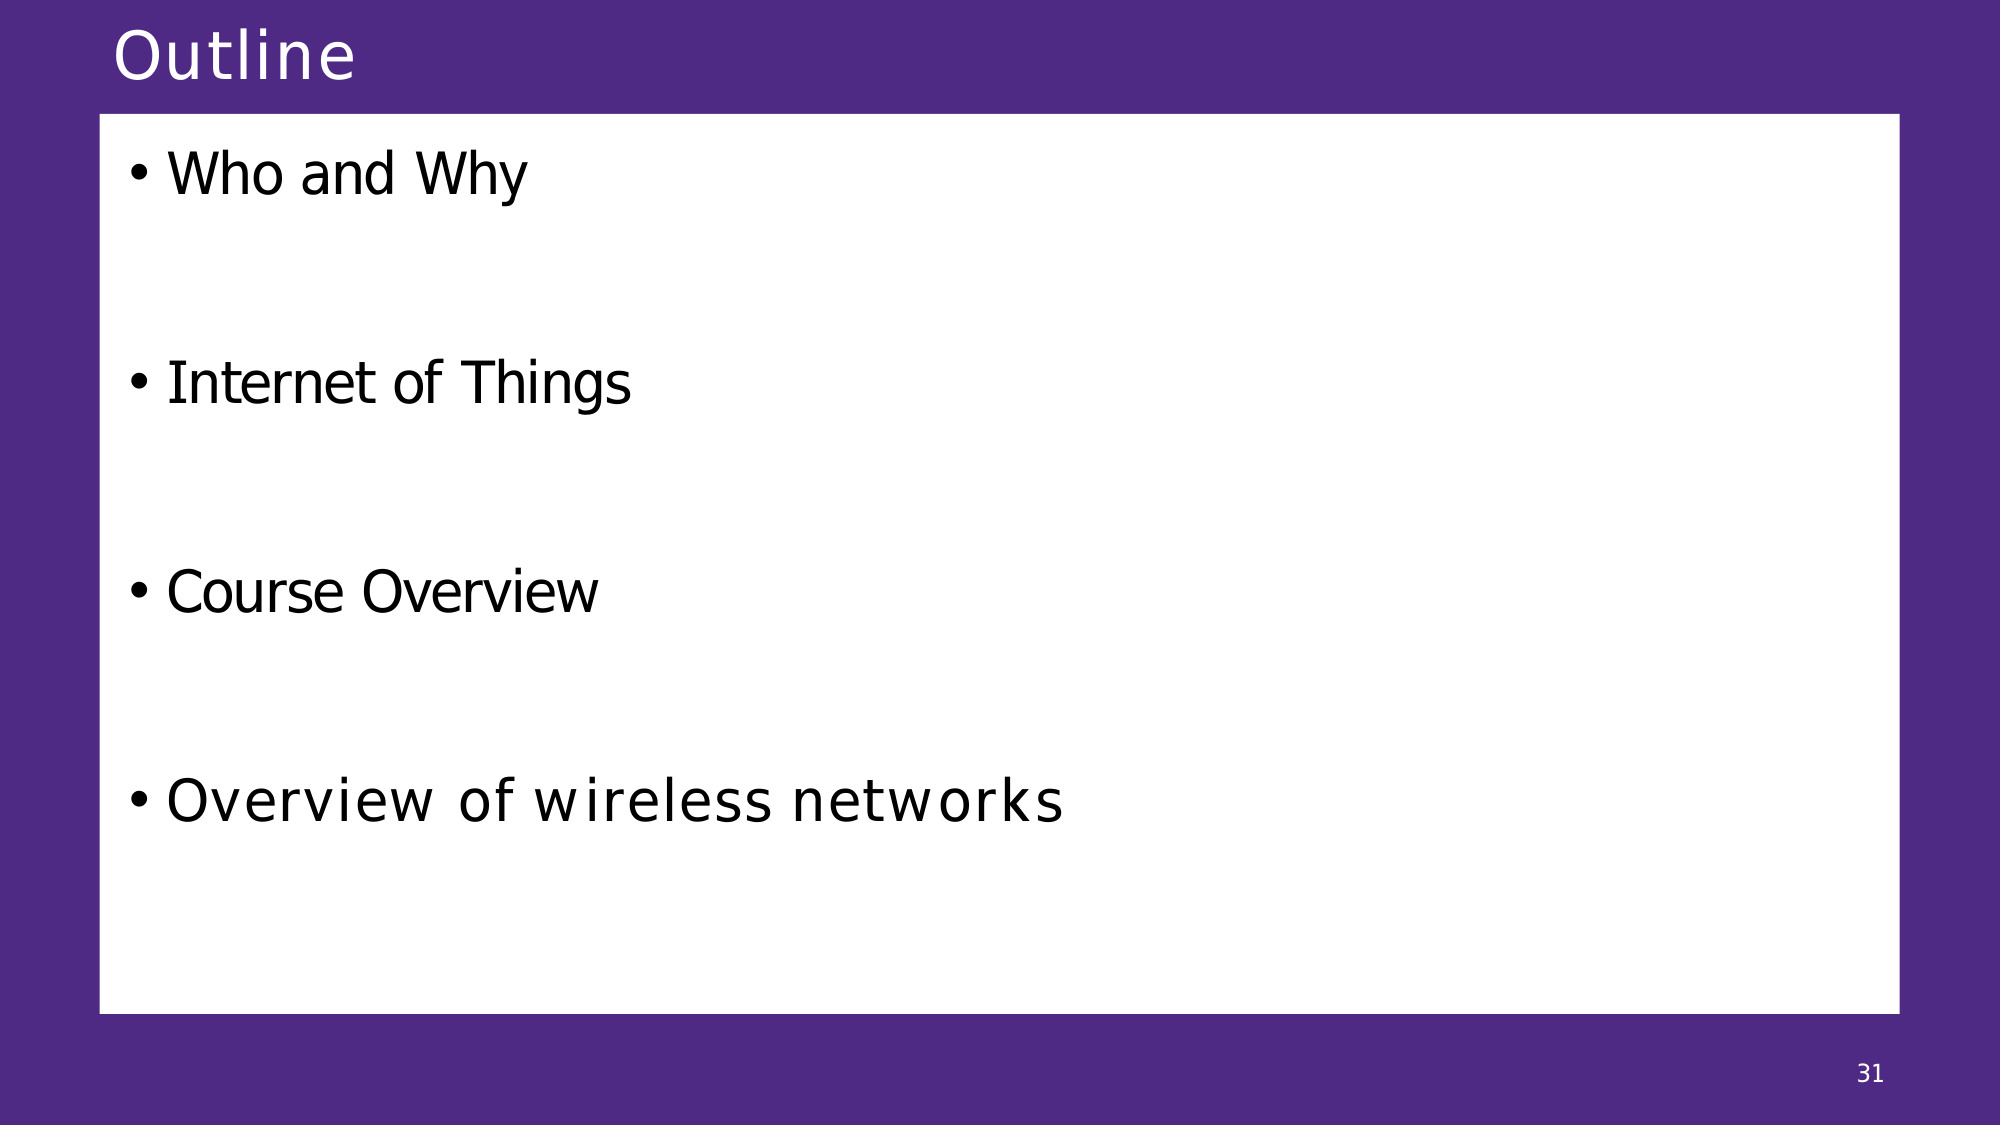

# Outline
Who and Why

Internet of Things

Course Overview

Overview of wireless networks

31